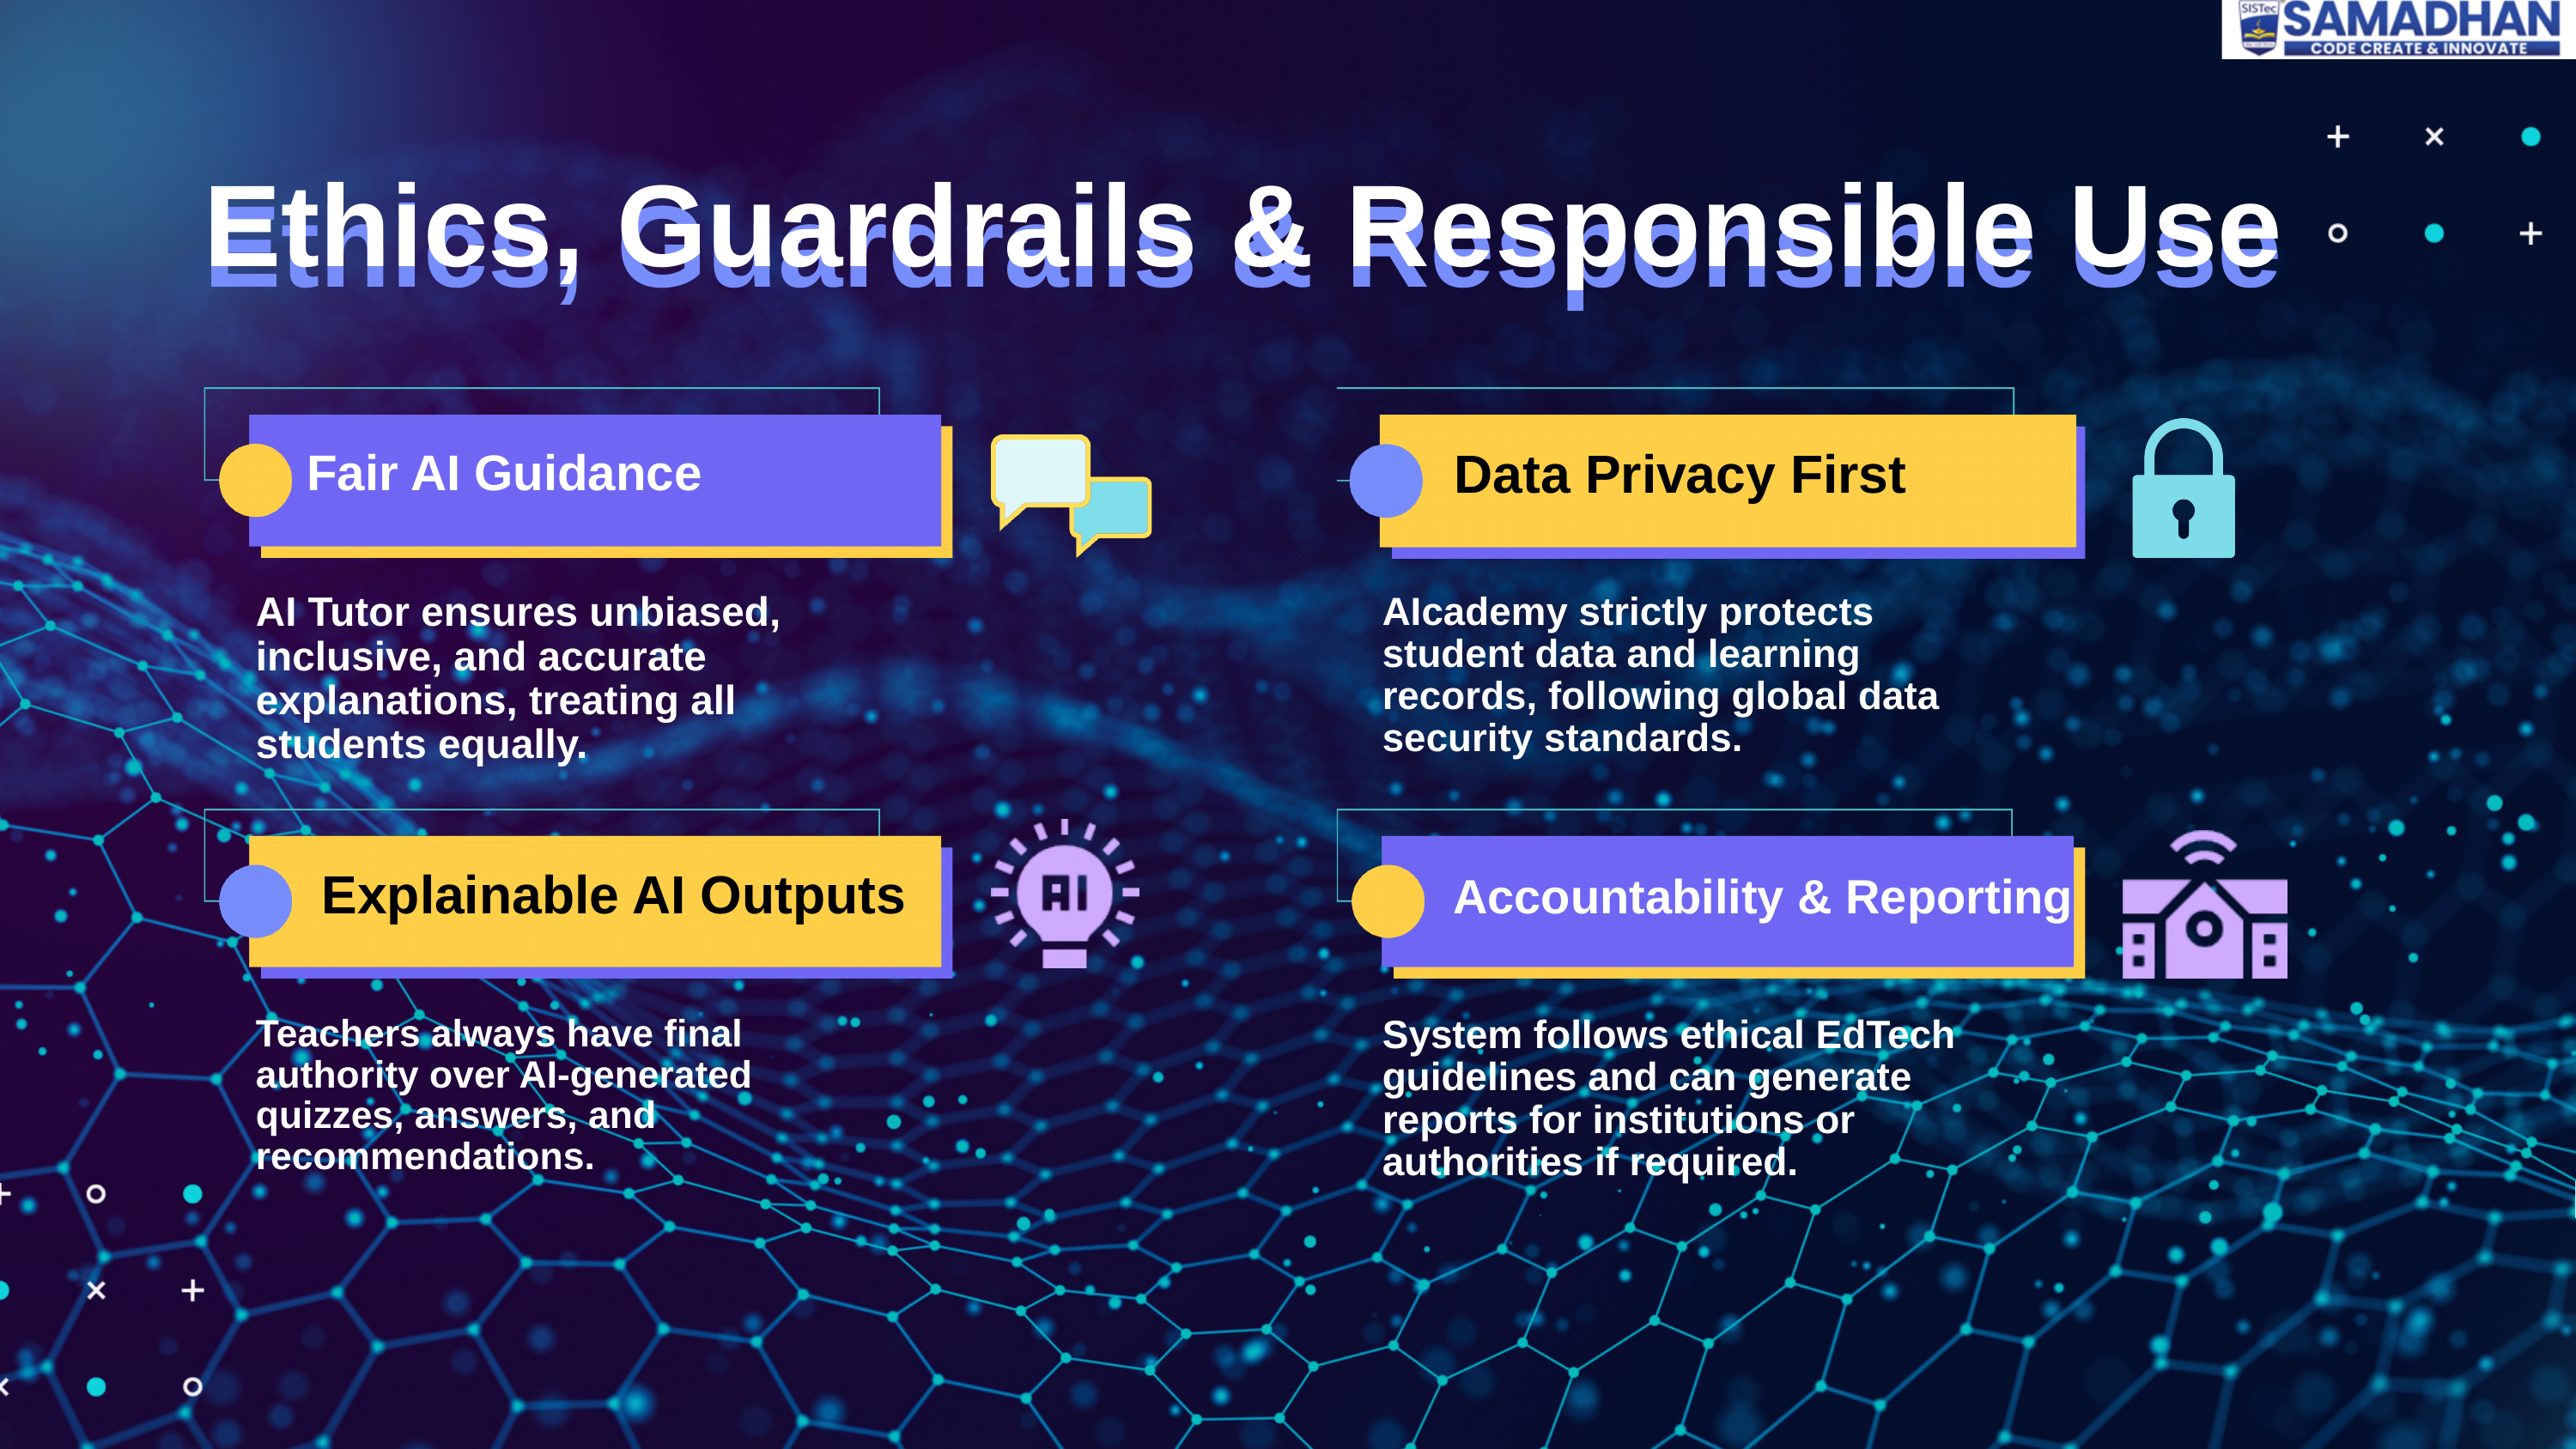

Ethics, Guardrails & Responsible Use
Ethics, Guardrails & Responsible Use

 Data Privacy First

Fair AI Guidance
AI Tutor ensures unbiased, inclusive, and accurate explanations, treating all students equally.
AIcademy strictly protects student data and learning records, following global data security standards.

 Explainable AI Outputs
 Accountability & Reporting

Teachers always have final authority over AI-generated quizzes, answers, and recommendations.
System follows ethical EdTech guidelines and can generate reports for institutions or authorities if required.
Protecting Free Speech